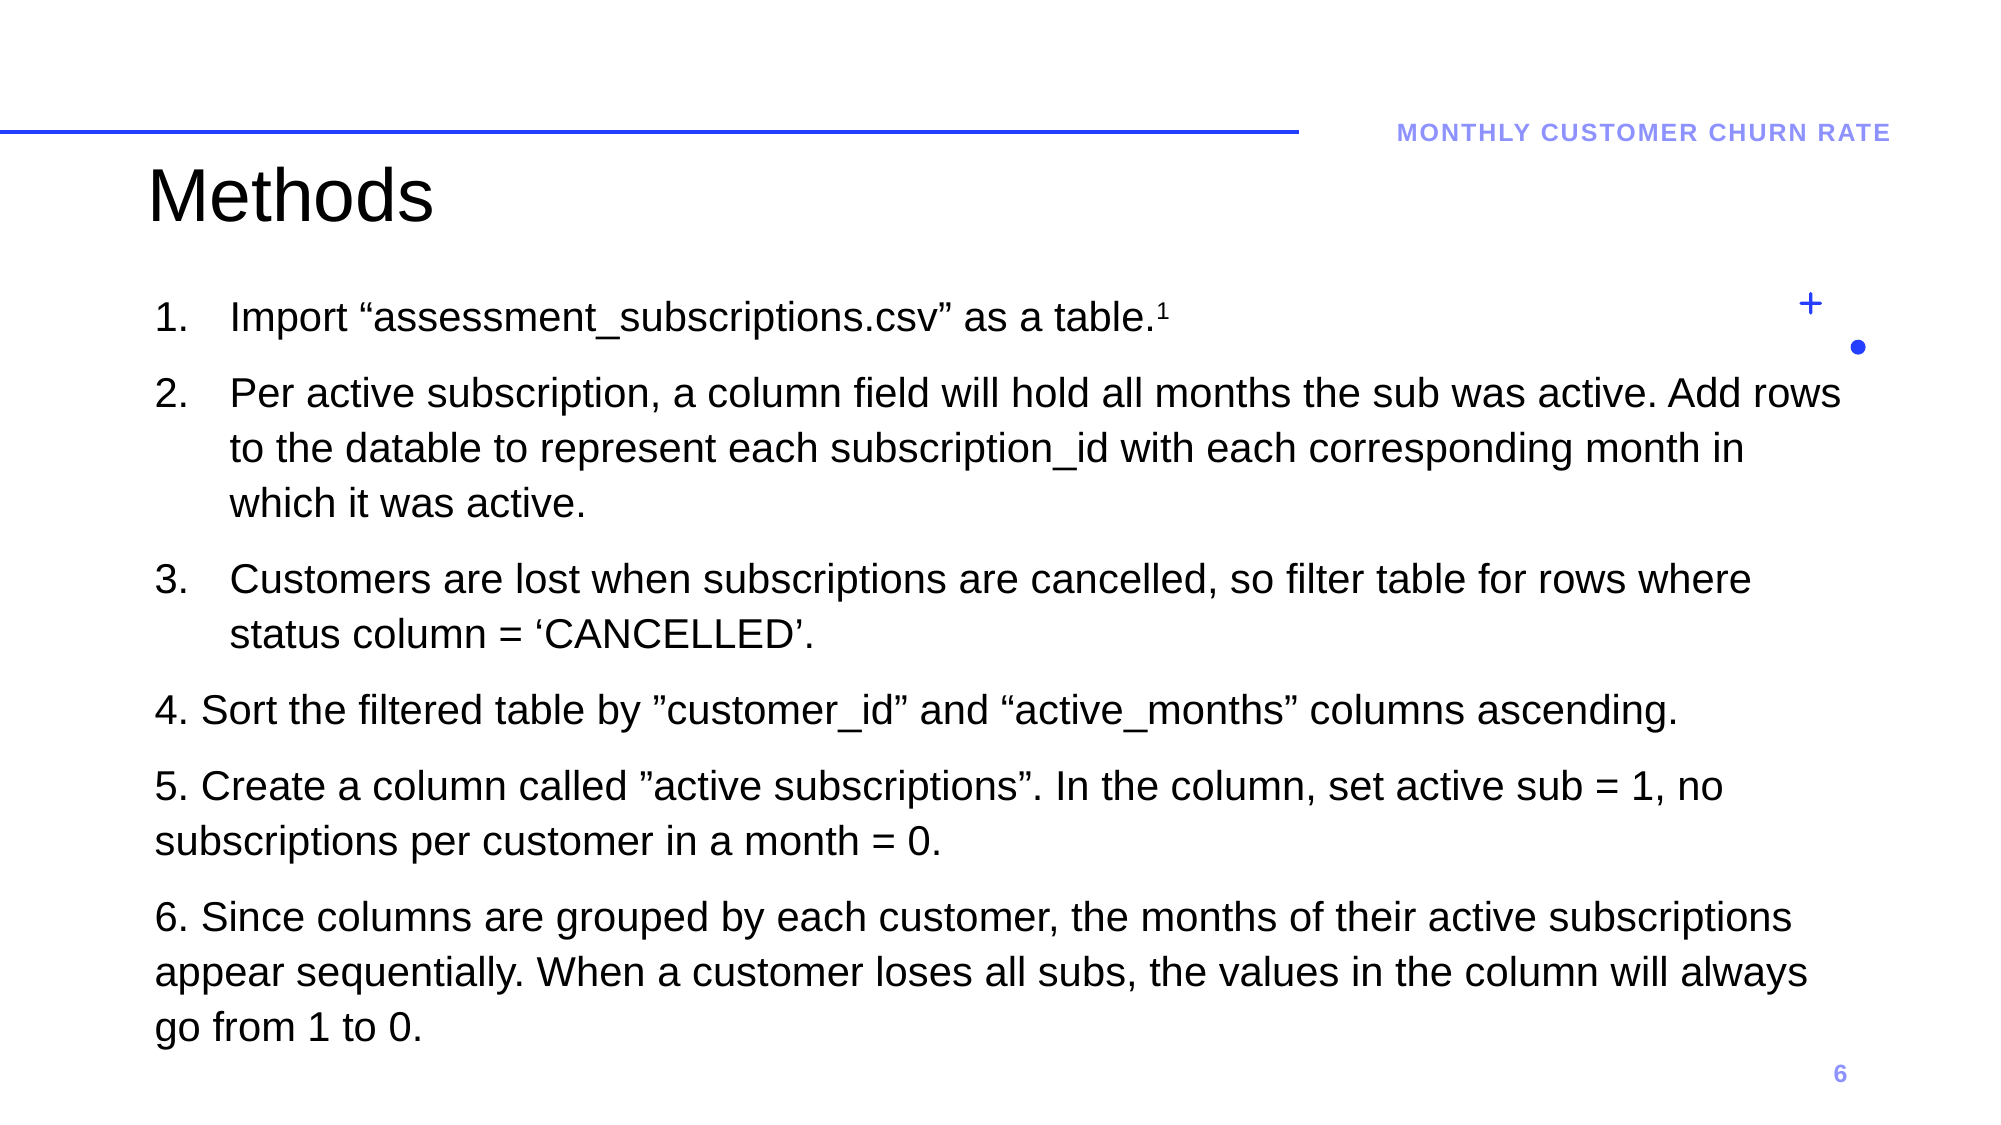

Monthly Customer Churn Rate
# Methods
Import “assessment_subscriptions.csv” as a table.1
Per active subscription, a column field will hold all months the sub was active. Add rows to the datable to represent each subscription_id with each corresponding month in which it was active.
Customers are lost when subscriptions are cancelled, so filter table for rows where status column = ‘CANCELLED’.
4. Sort the filtered table by ”customer_id” and “active_months” columns ascending.
5. Create a column called ”active subscriptions”. In the column, set active sub = 1, no subscriptions per customer in a month = 0.
6. Since columns are grouped by each customer, the months of their active subscriptions appear sequentially. When a customer loses all subs, the values in the column will always go from 1 to 0.

6